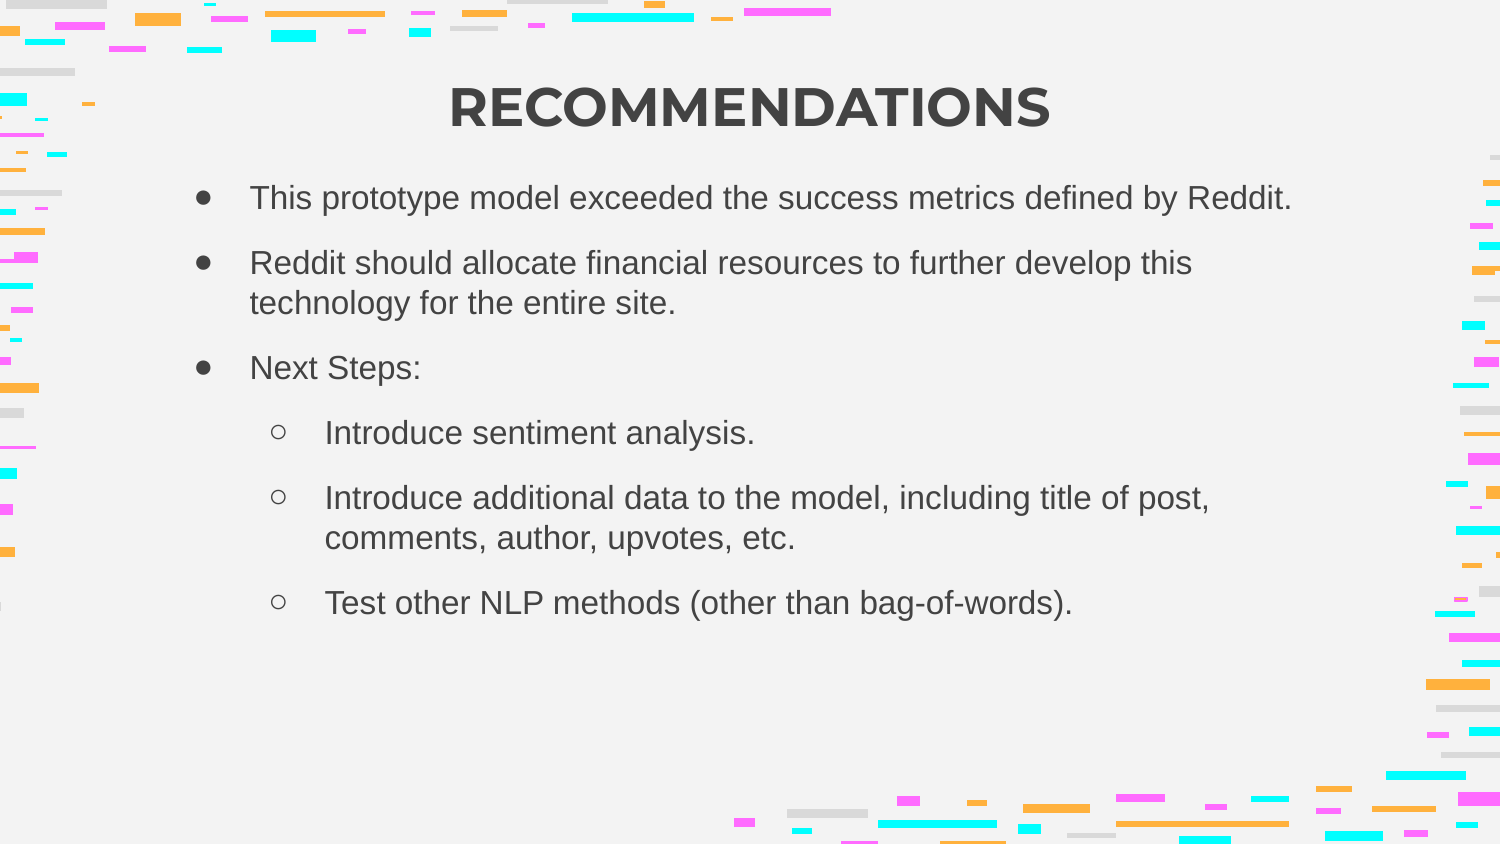

# RECOMMENDATIONS
This prototype model exceeded the success metrics defined by Reddit.
Reddit should allocate financial resources to further develop this technology for the entire site.
Next Steps:
Introduce sentiment analysis.
Introduce additional data to the model, including title of post, comments, author, upvotes, etc.
Test other NLP methods (other than bag-of-words).